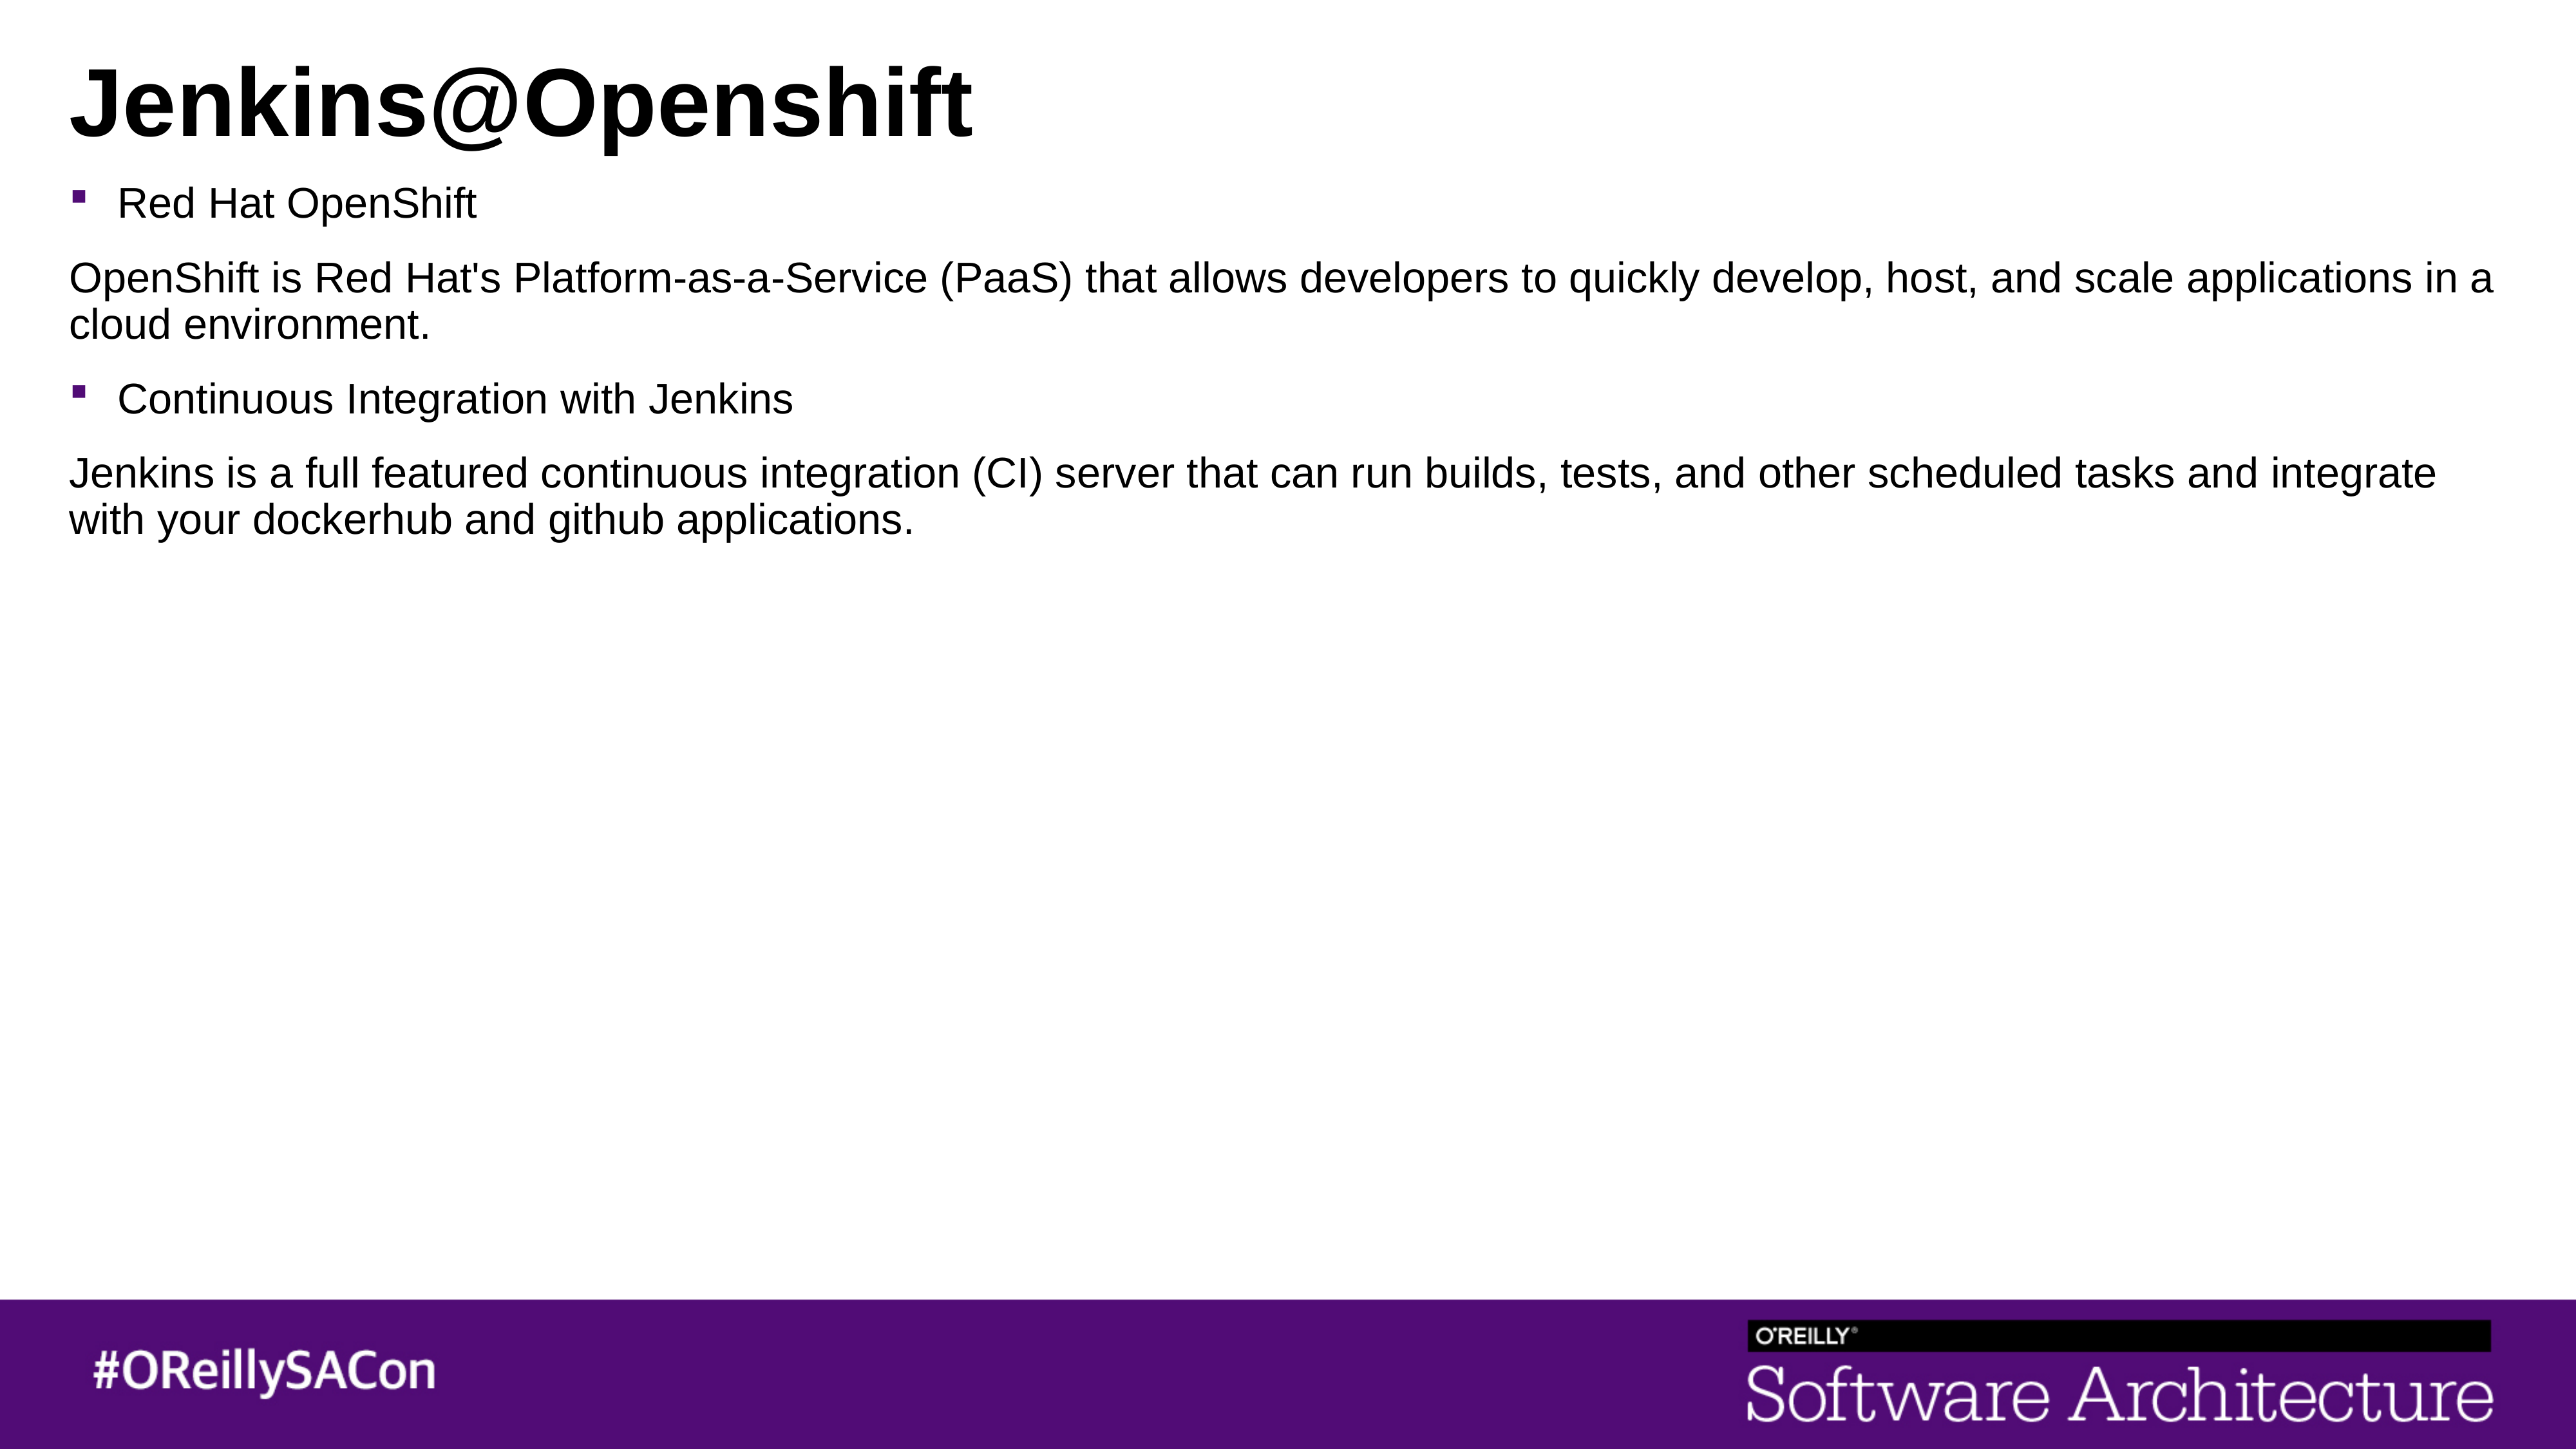

# Jenkins@Openshift
Red Hat OpenShift
OpenShift is Red Hat's Platform-as-a-Service (PaaS) that allows developers to quickly develop, host, and scale applications in a cloud environment.
Continuous Integration with Jenkins
Jenkins is a full featured continuous integration (CI) server that can run builds, tests, and other scheduled tasks and integrate with your dockerhub and github applications.